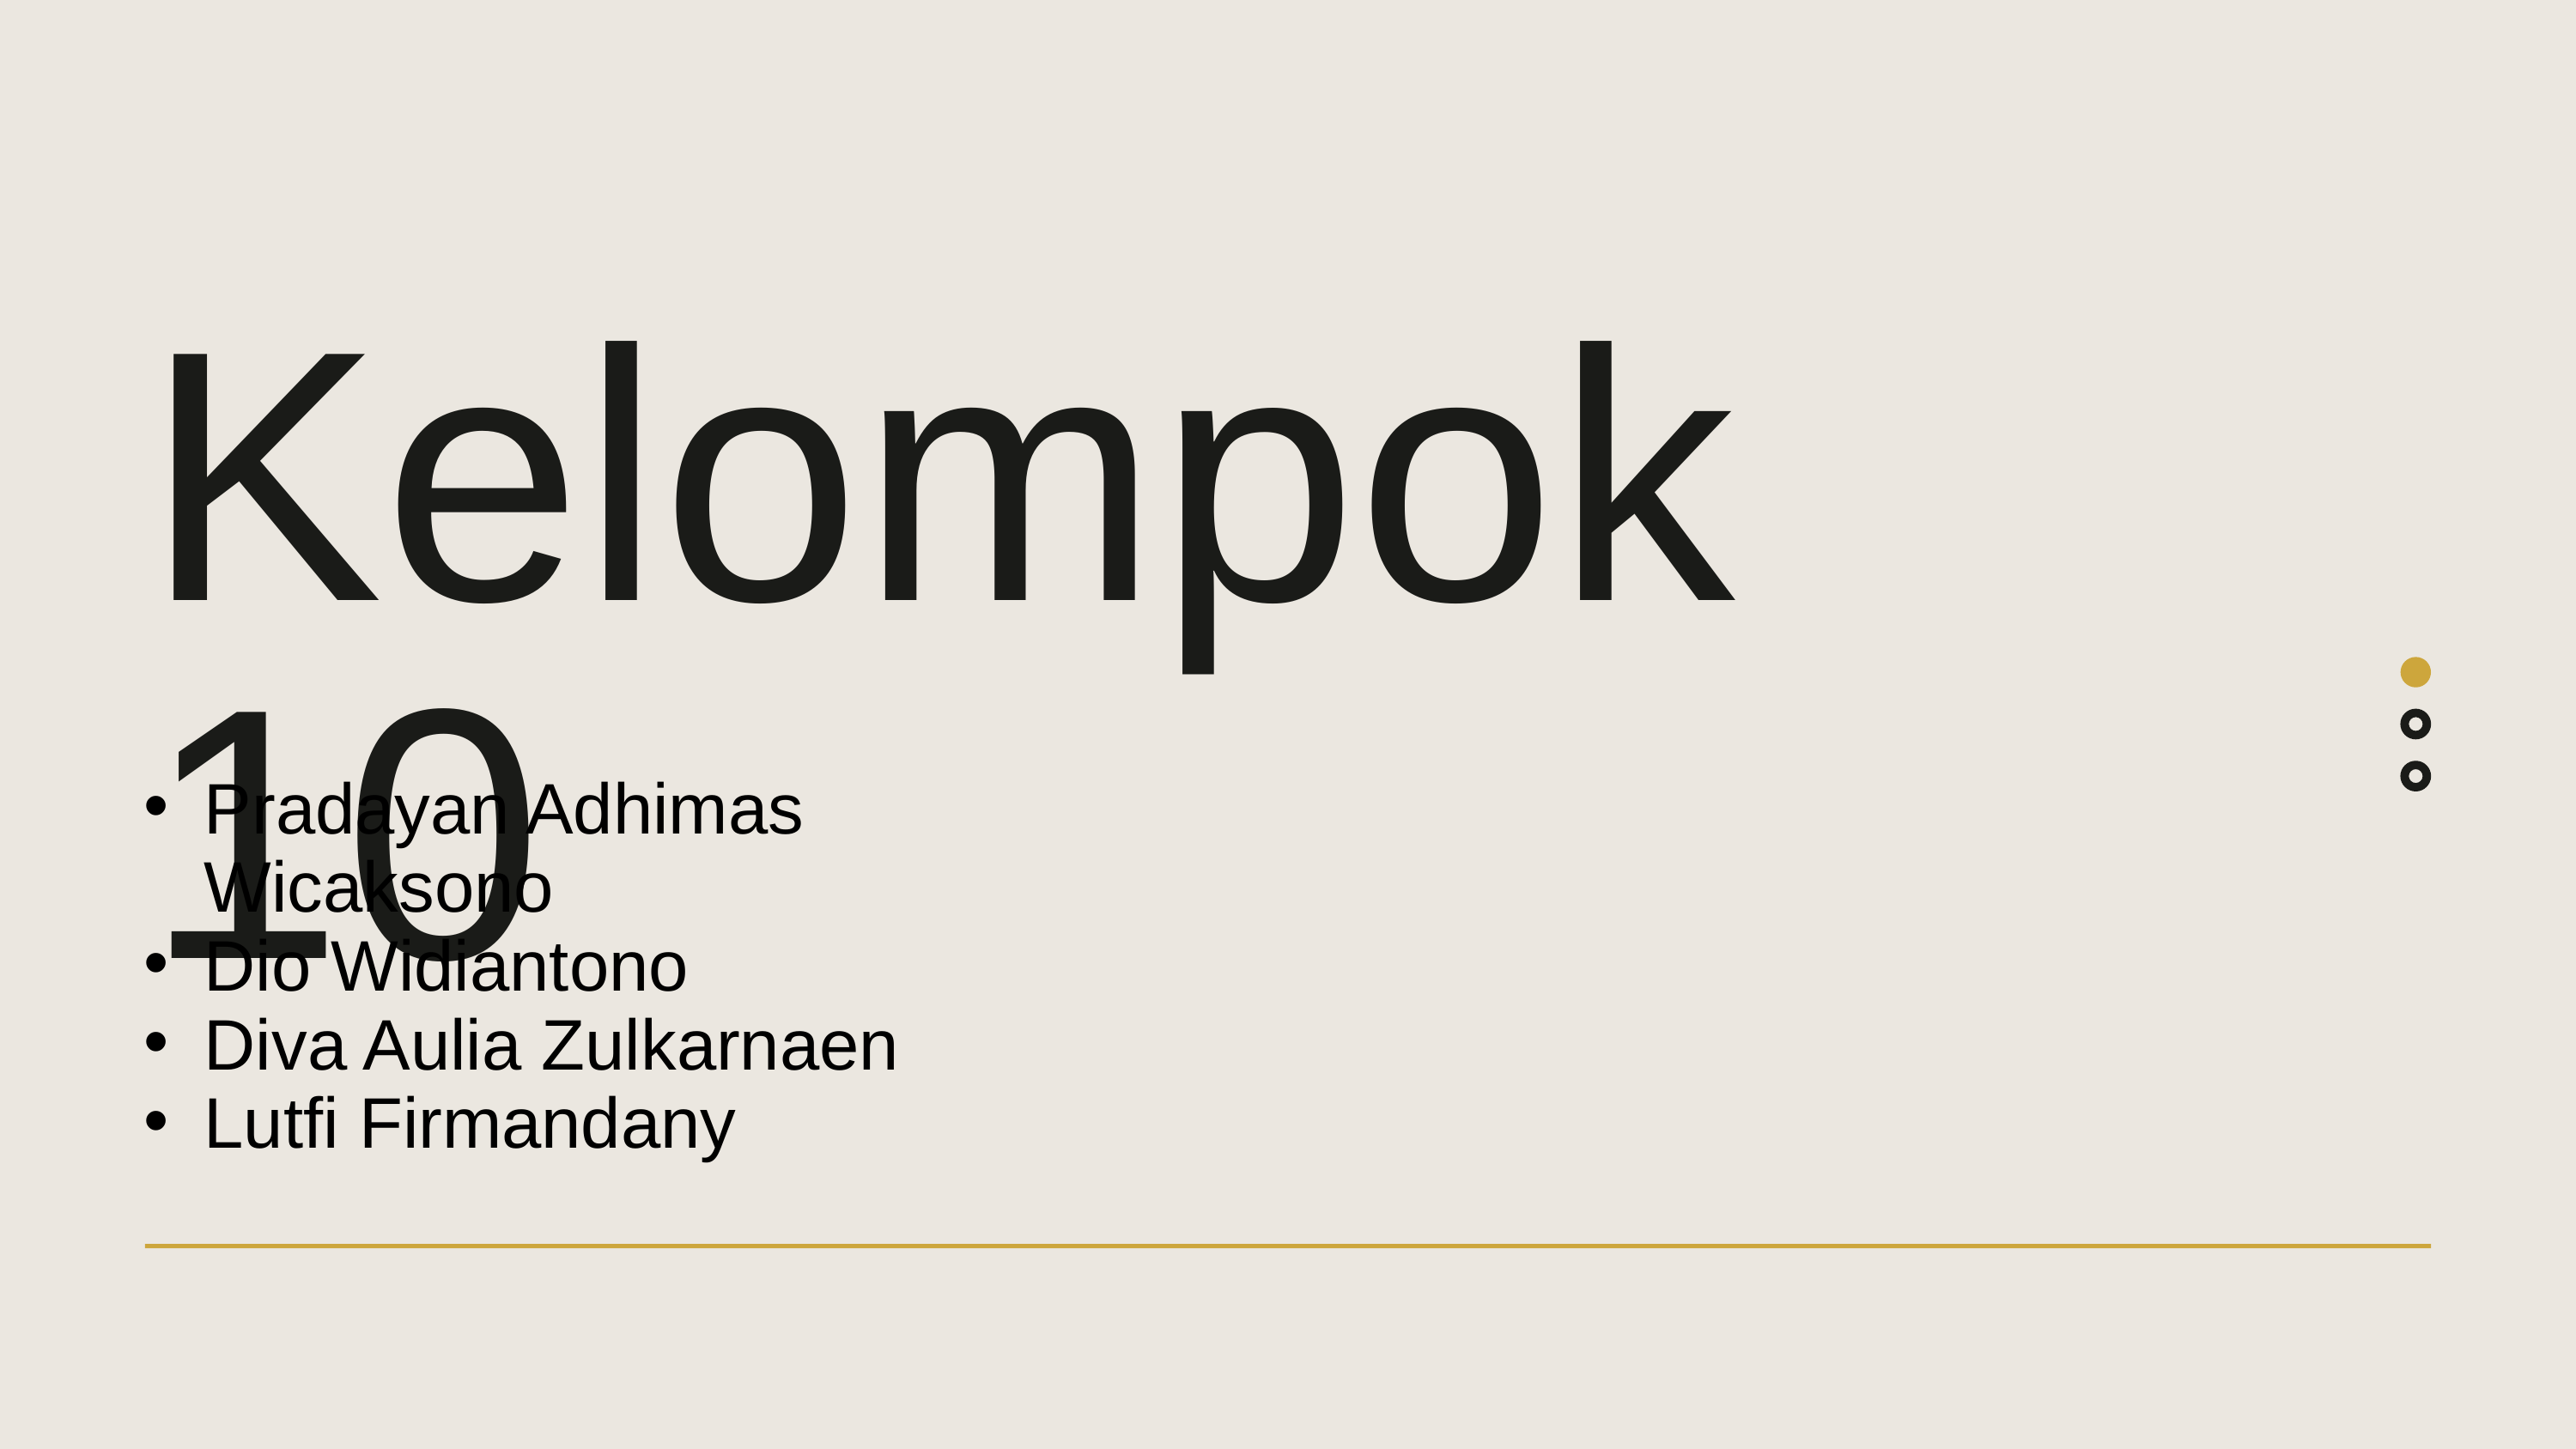

Kelompok 10

Pradayan Adhimas Wicaksono
Dio Widiantono
Diva Aulia Zulkarnaen
Lutfi Firmandany